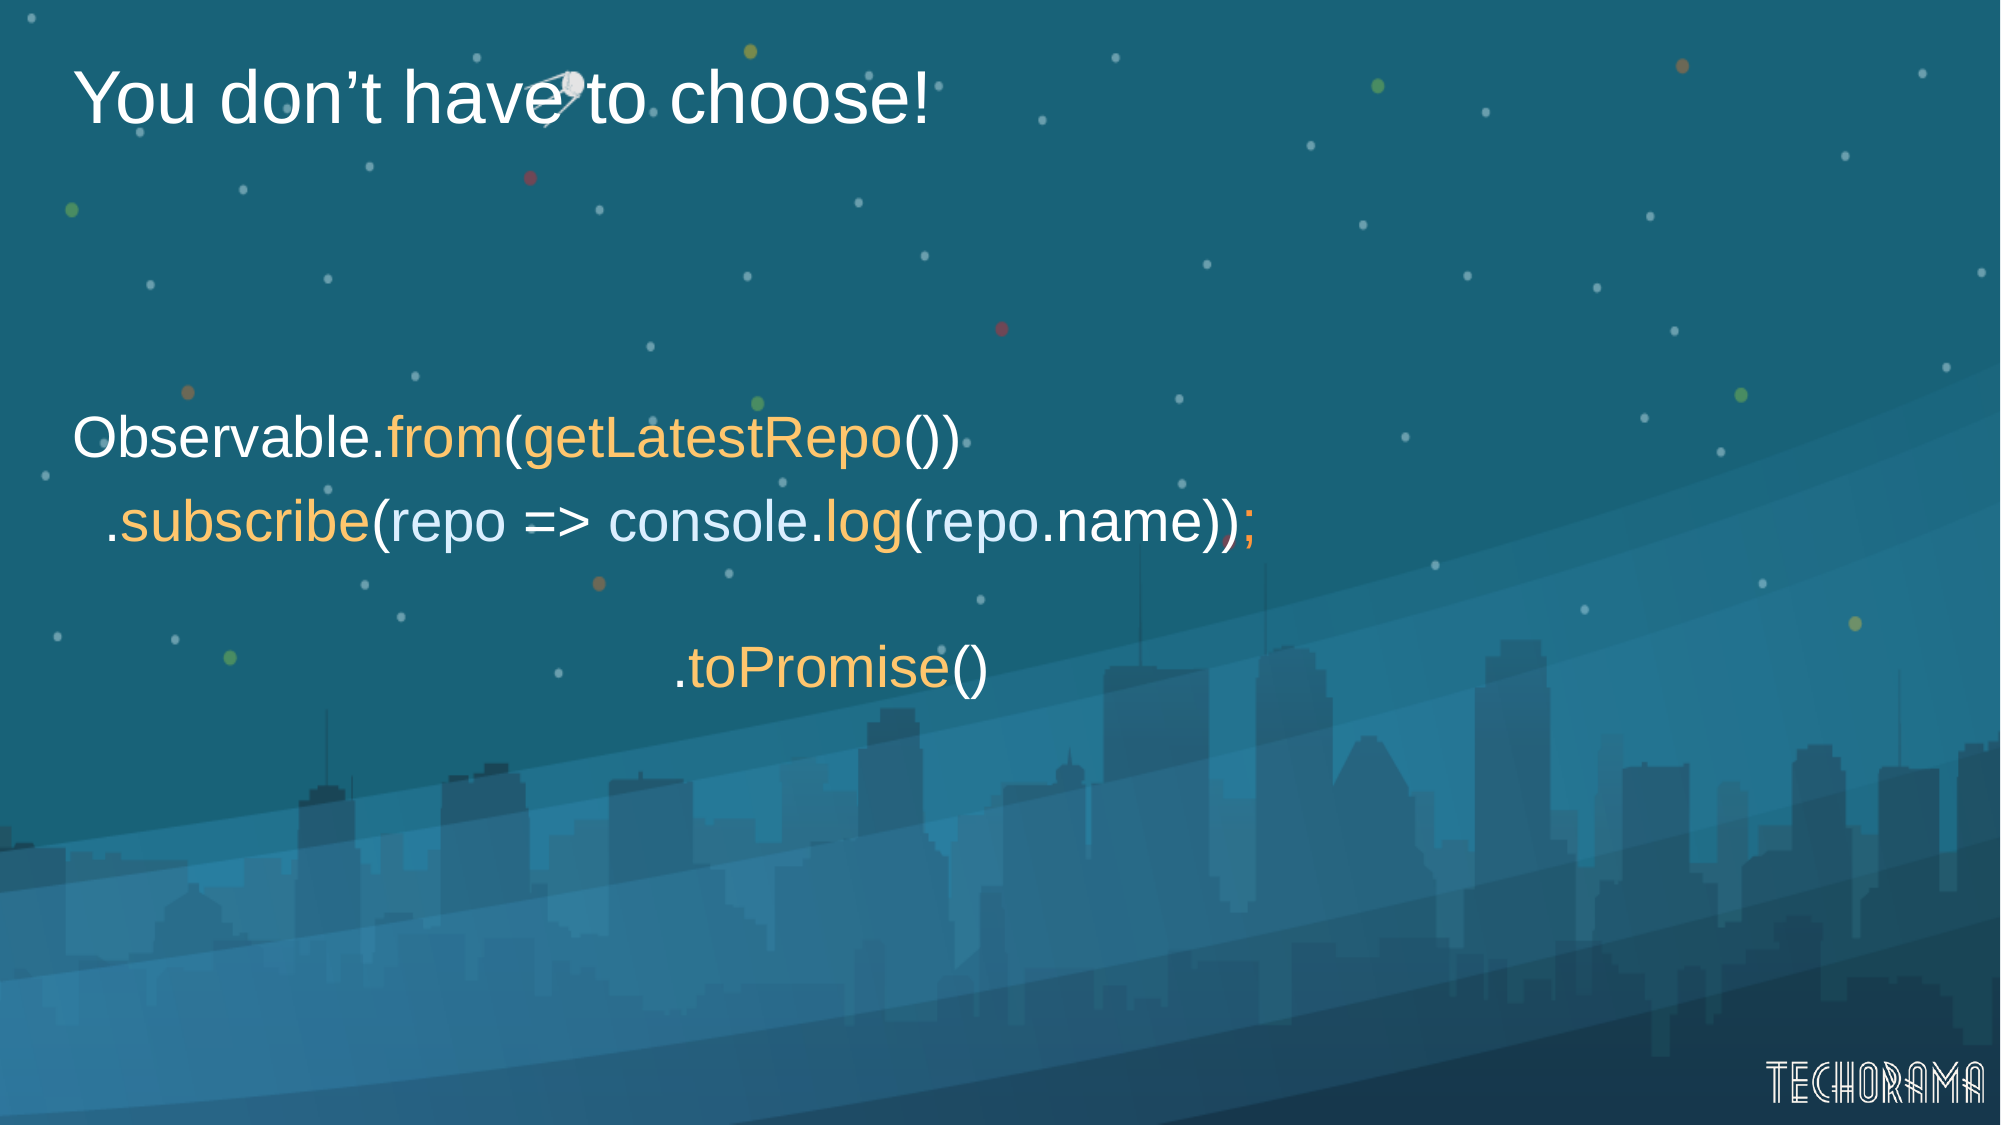

# You don’t have to choose!

Observable.from(getLatestRepo())
  .subscribe(repo => console.log(repo.name));
				.toPromise()